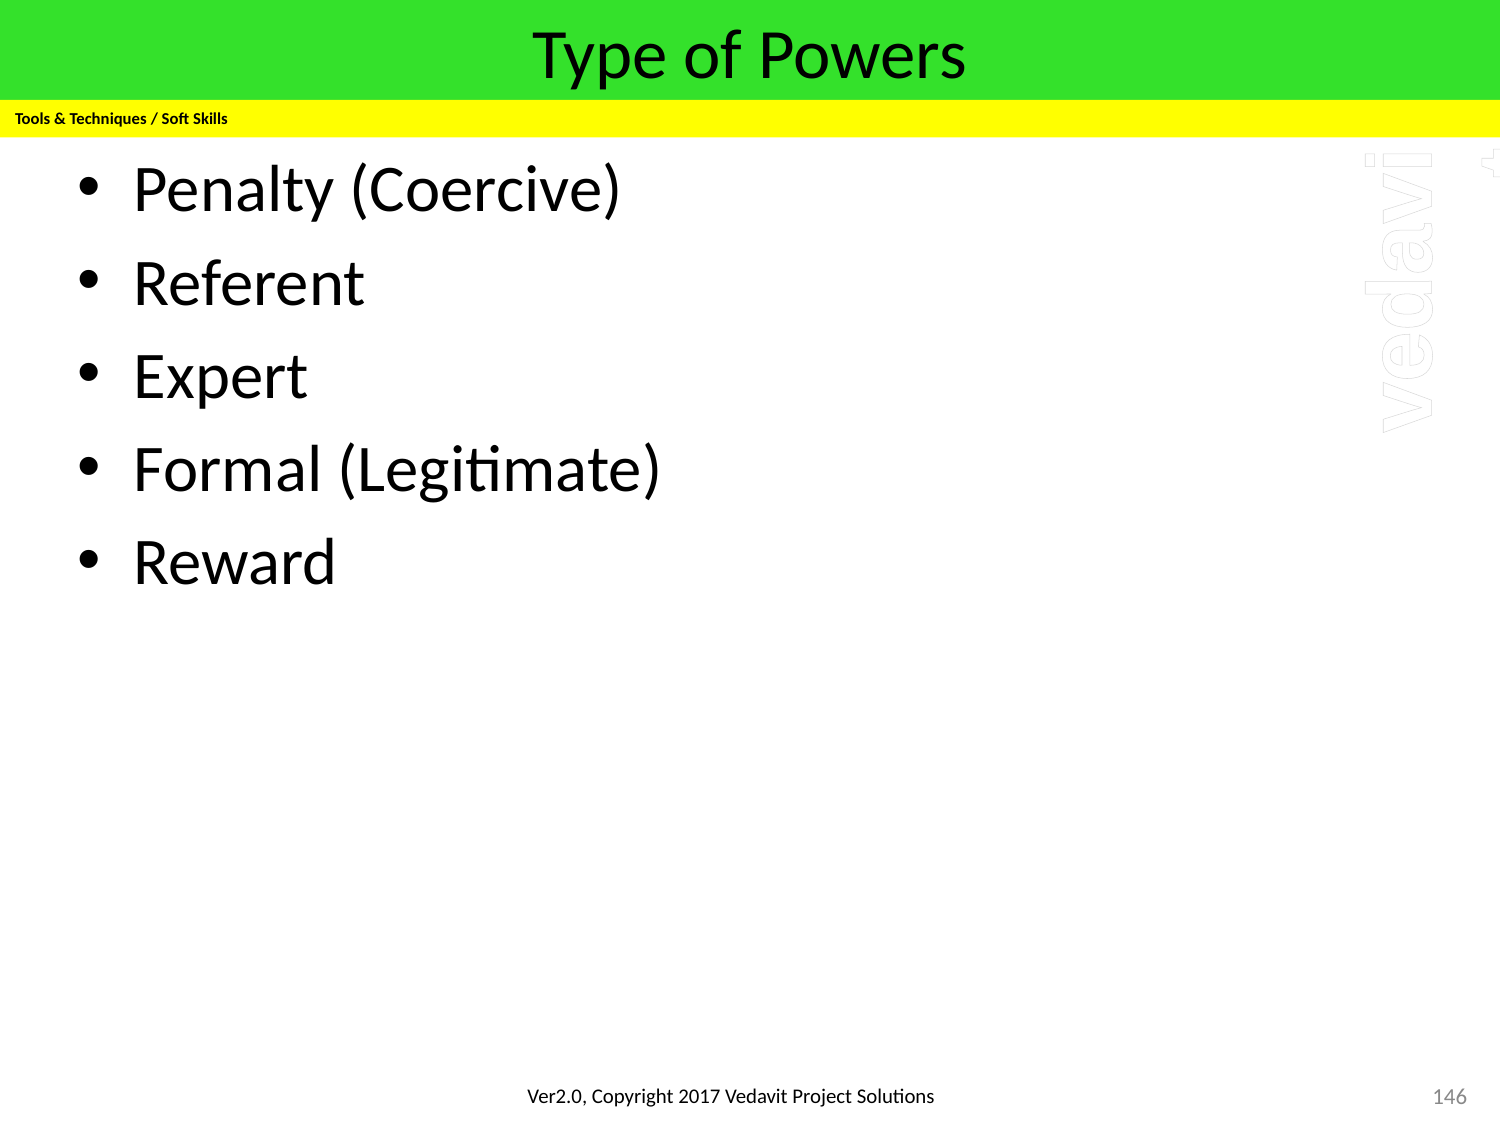

# Type of Powers
Tools & Techniques / Soft Skills

Penalty (Coercive)
Referent
Expert
Formal (Legitimate)
Reward
146